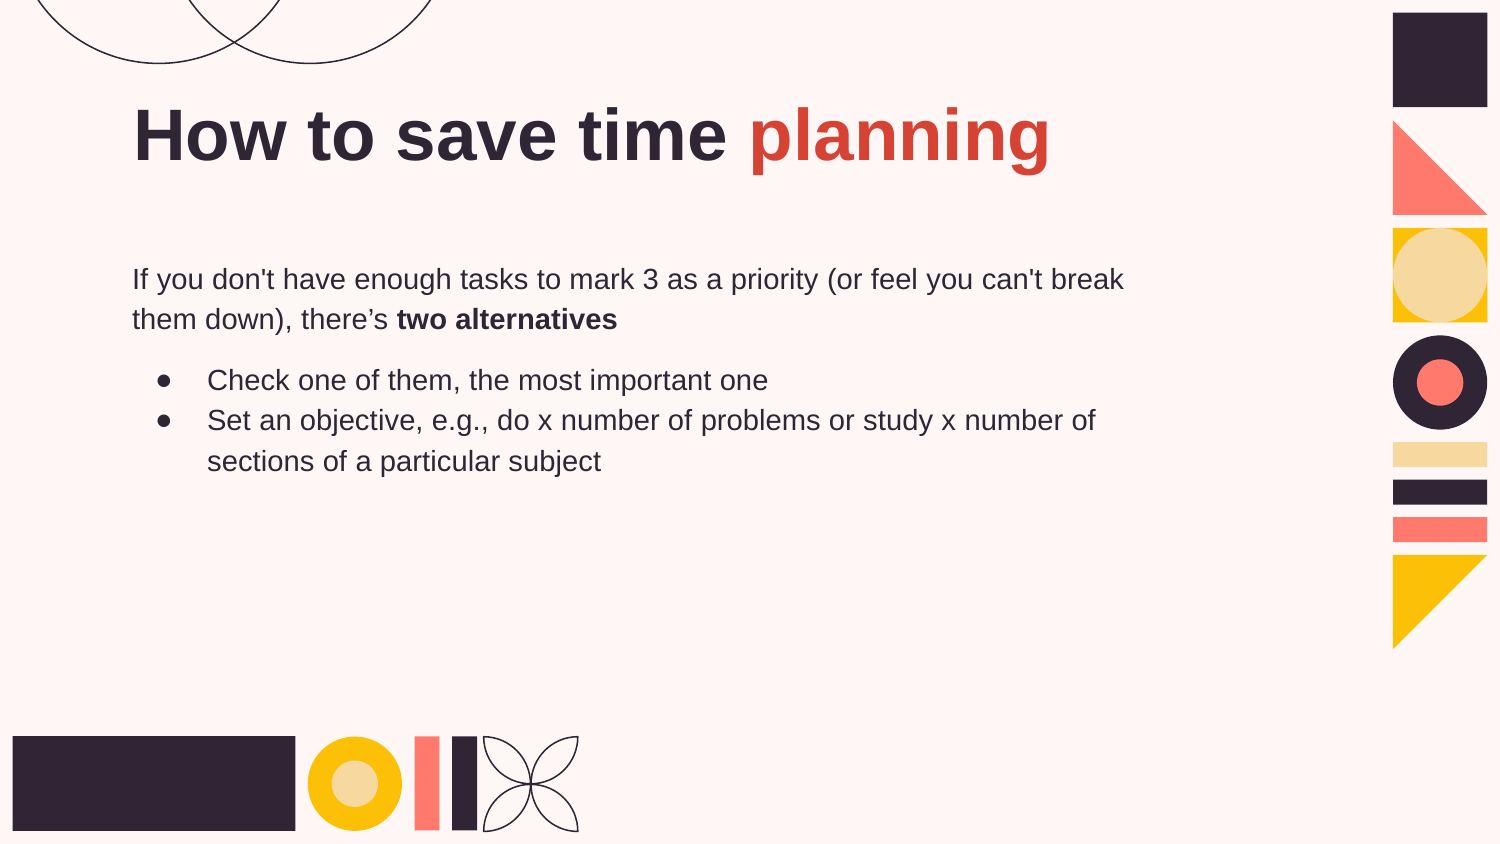

# How to save time planning
If you don't have enough tasks to mark 3 as a priority (or feel you can't break them down), there’s two alternatives
Check one of them, the most important one
Set an objective, e.g., do x number of problems or study x number of sections of a particular subject